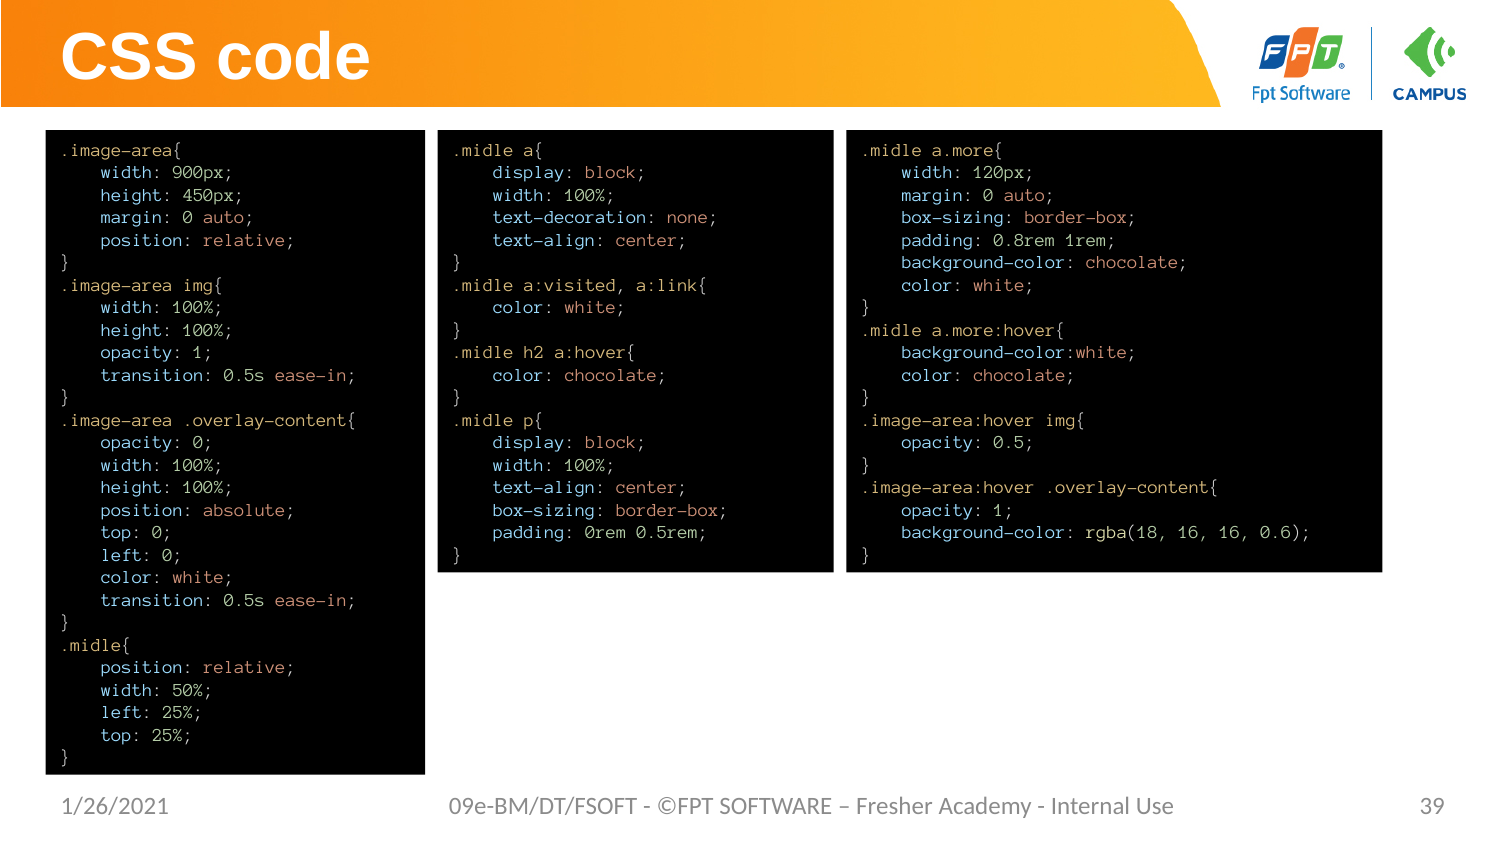

# CSS code
.image-area{
    width: 900px;
    height: 450px;
    margin: 0 auto;
    position: relative;
}
.image-area img{
    width: 100%;
    height: 100%;
    opacity: 1;
    transition: 0.5s ease-in;
}
.image-area .overlay-content{
    opacity: 0;
    width: 100%;
    height: 100%;
    position: absolute;
    top: 0;
    left: 0;
    color: white;
    transition: 0.5s ease-in;
}
.midle{
    position: relative;
    width: 50%;
    left: 25%;
    top: 25%;
}
.midle a{
    display: block;
    width: 100%;
    text-decoration: none;
    text-align: center;
}
.midle a:visited, a:link{
    color: white;
}
.midle h2 a:hover{
    color: chocolate;
}
.midle p{
    display: block;
    width: 100%;
    text-align: center;
    box-sizing: border-box;
    padding: 0rem 0.5rem;
}
.midle a.more{
    width: 120px;
    margin: 0 auto;
    box-sizing: border-box;
    padding: 0.8rem 1rem;
    background-color: chocolate;
    color: white;
}
.midle a.more:hover{
    background-color:white;
    color: chocolate;
}
.image-area:hover img{
    opacity: 0.5;
}
.image-area:hover .overlay-content{
    opacity: 1;
    background-color: rgba(18, 16, 16, 0.6);
}
1/26/2021
09e-BM/DT/FSOFT - ©FPT SOFTWARE – Fresher Academy - Internal Use
39